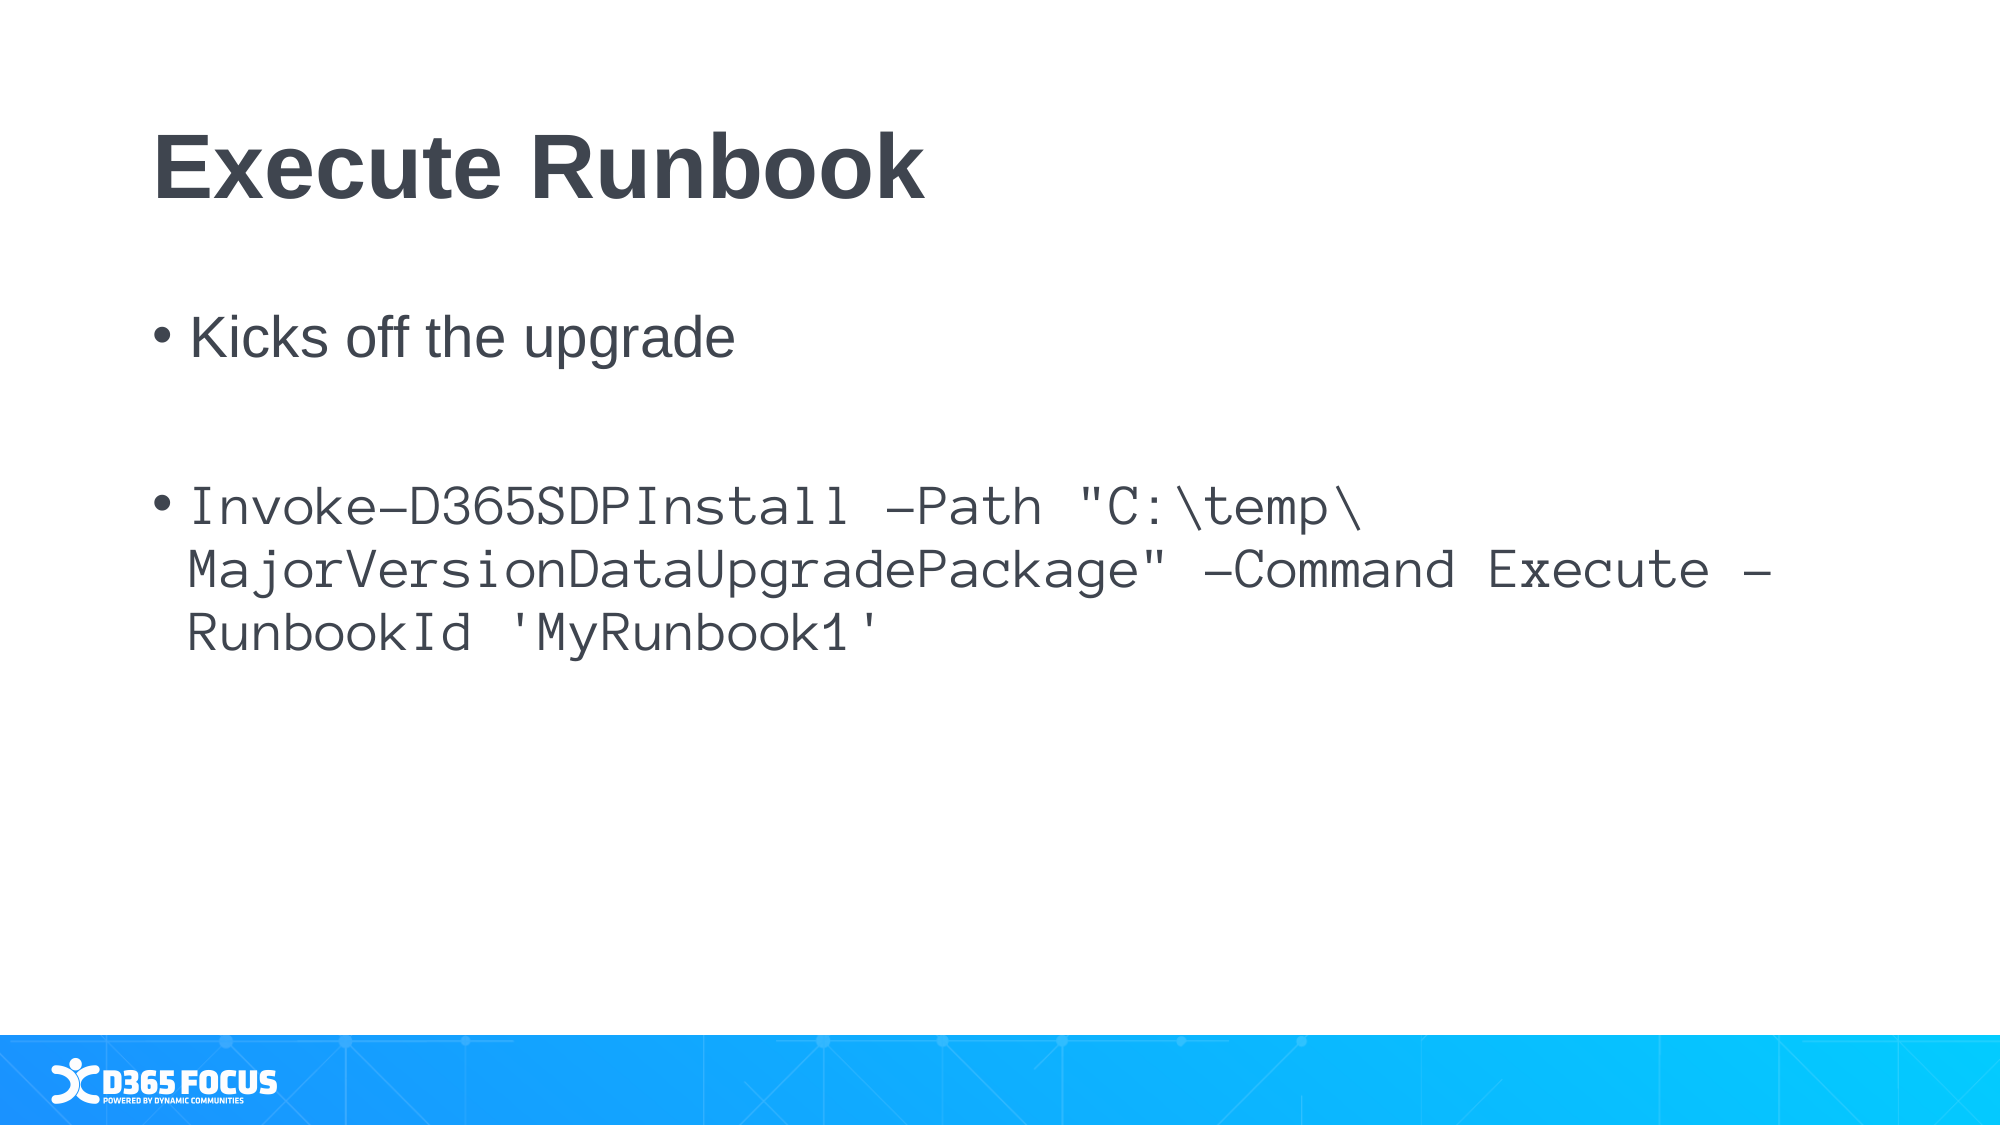

# Execute Runbook
Kicks off the upgrade

Invoke-D365SDPInstall -Path "C:\temp\MajorVersionDataUpgradePackage" -Command Execute -RunbookId 'MyRunbook1'